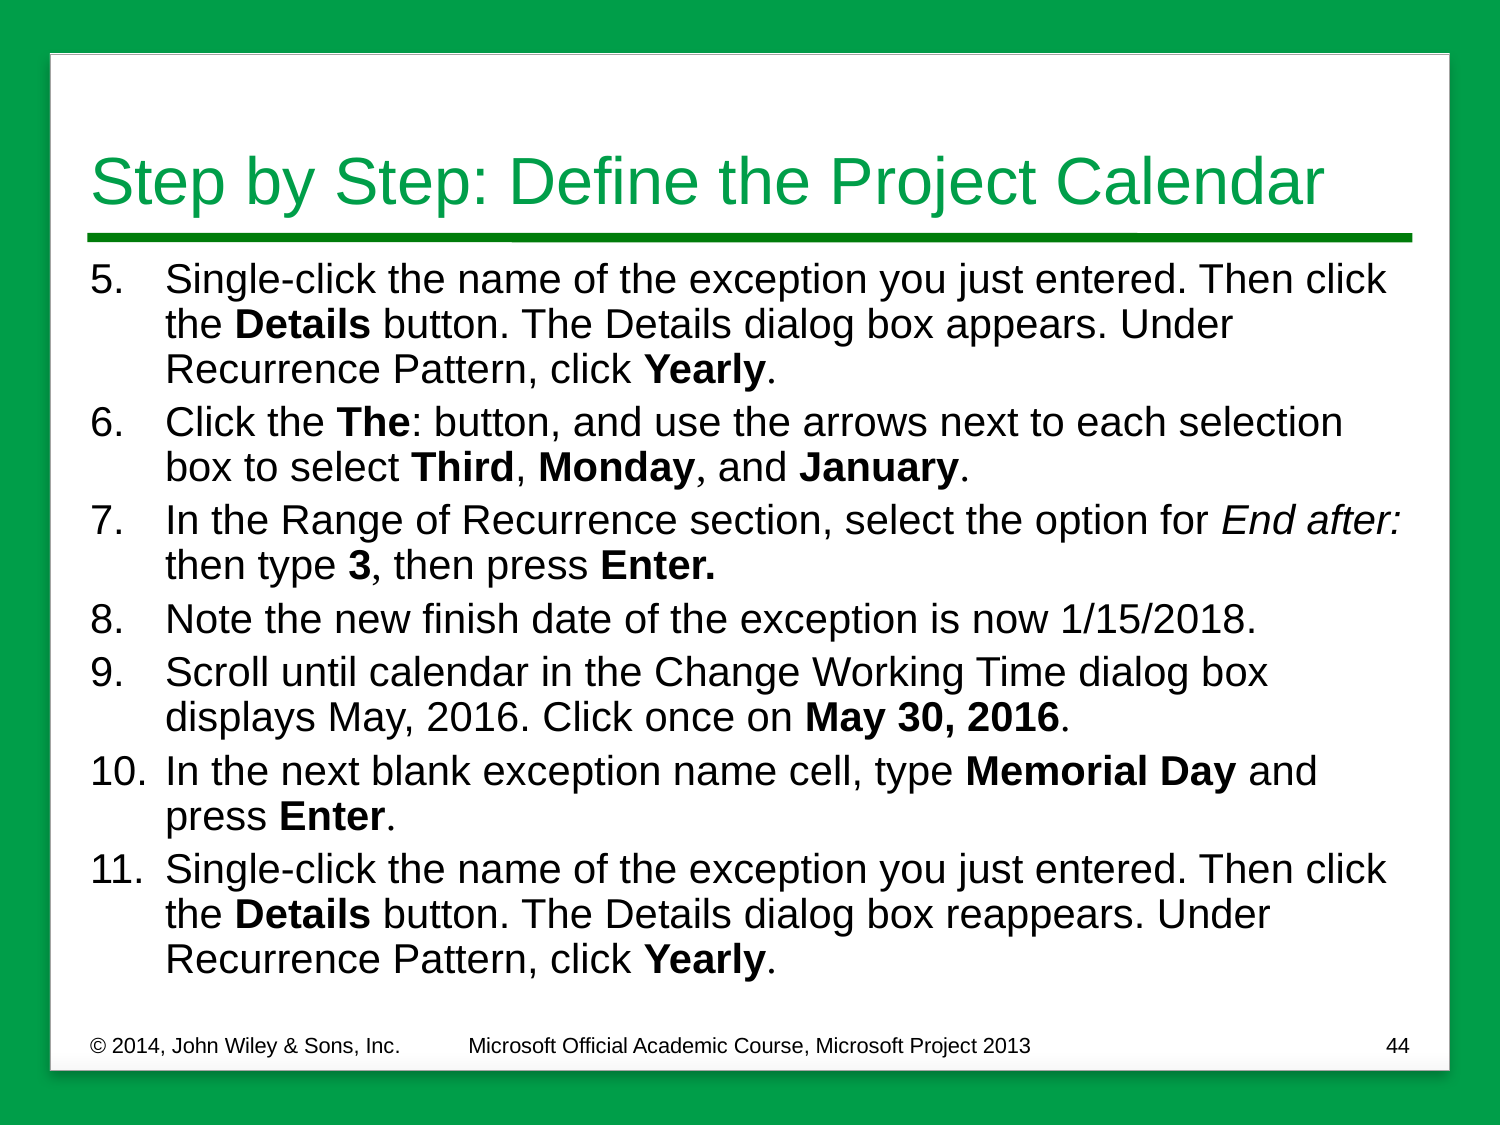

# Step by Step: Define the Project Calendar
5.	Single-click the name of the exception you just entered. Then click the Details button. The Details dialog box appears. Under Recurrence Pattern, click Yearly.
6.	Click the The: button, and use the arrows next to each selection box to select Third, Monday, and January.
7.	In the Range of Recurrence section, select the option for End after: then type 3, then press Enter.
8.	Note the new finish date of the exception is now 1/15/2018.
9.	Scroll until calendar in the Change Working Time dialog box displays May, 2016. Click once on May 30, 2016.
10.	In the next blank exception name cell, type Memorial Day and press Enter.
11.	Single-click the name of the exception you just entered. Then click the Details button. The Details dialog box reappears. Under Recurrence Pattern, click Yearly.
© 2014, John Wiley & Sons, Inc.
Microsoft Official Academic Course, Microsoft Project 2013
44